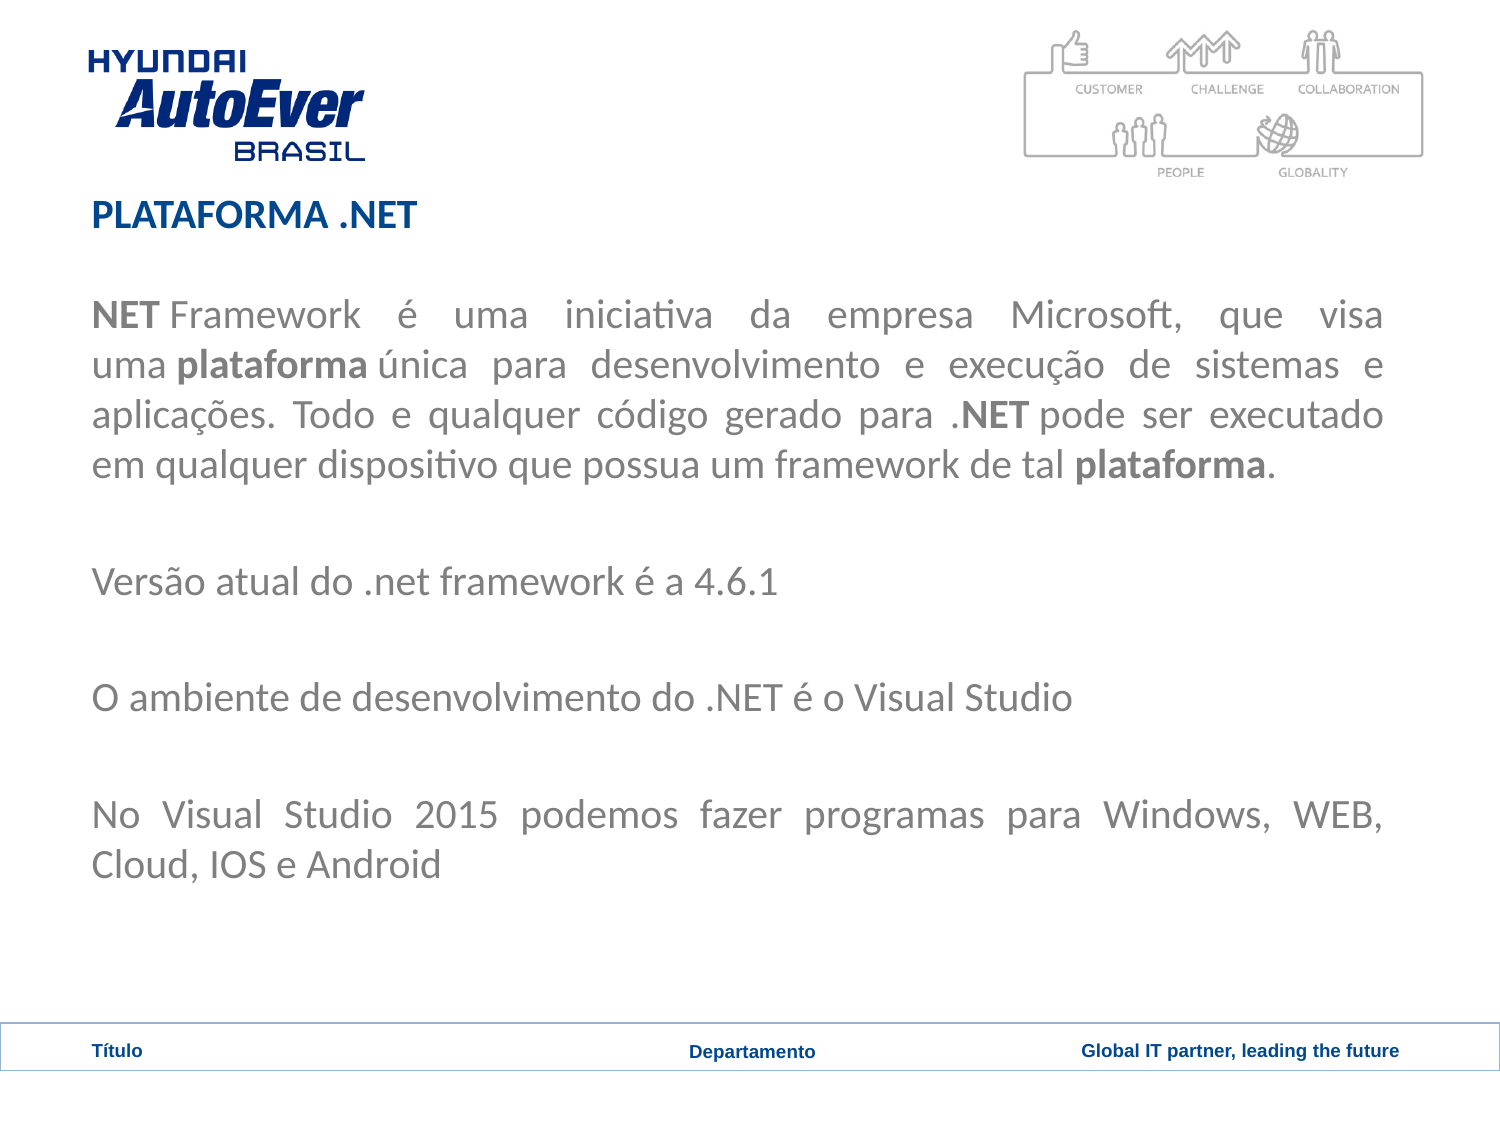

# PLATAFORMA .NET
NET Framework é uma iniciativa da empresa Microsoft, que visa uma plataforma única para desenvolvimento e execução de sistemas e aplicações. Todo e qualquer código gerado para .NET pode ser executado em qualquer dispositivo que possua um framework de tal plataforma.

Versão atual do .net framework é a 4.6.1

O ambiente de desenvolvimento do .NET é o Visual Studio

No Visual Studio 2015 podemos fazer programas para Windows, WEB, Cloud, IOS e Android